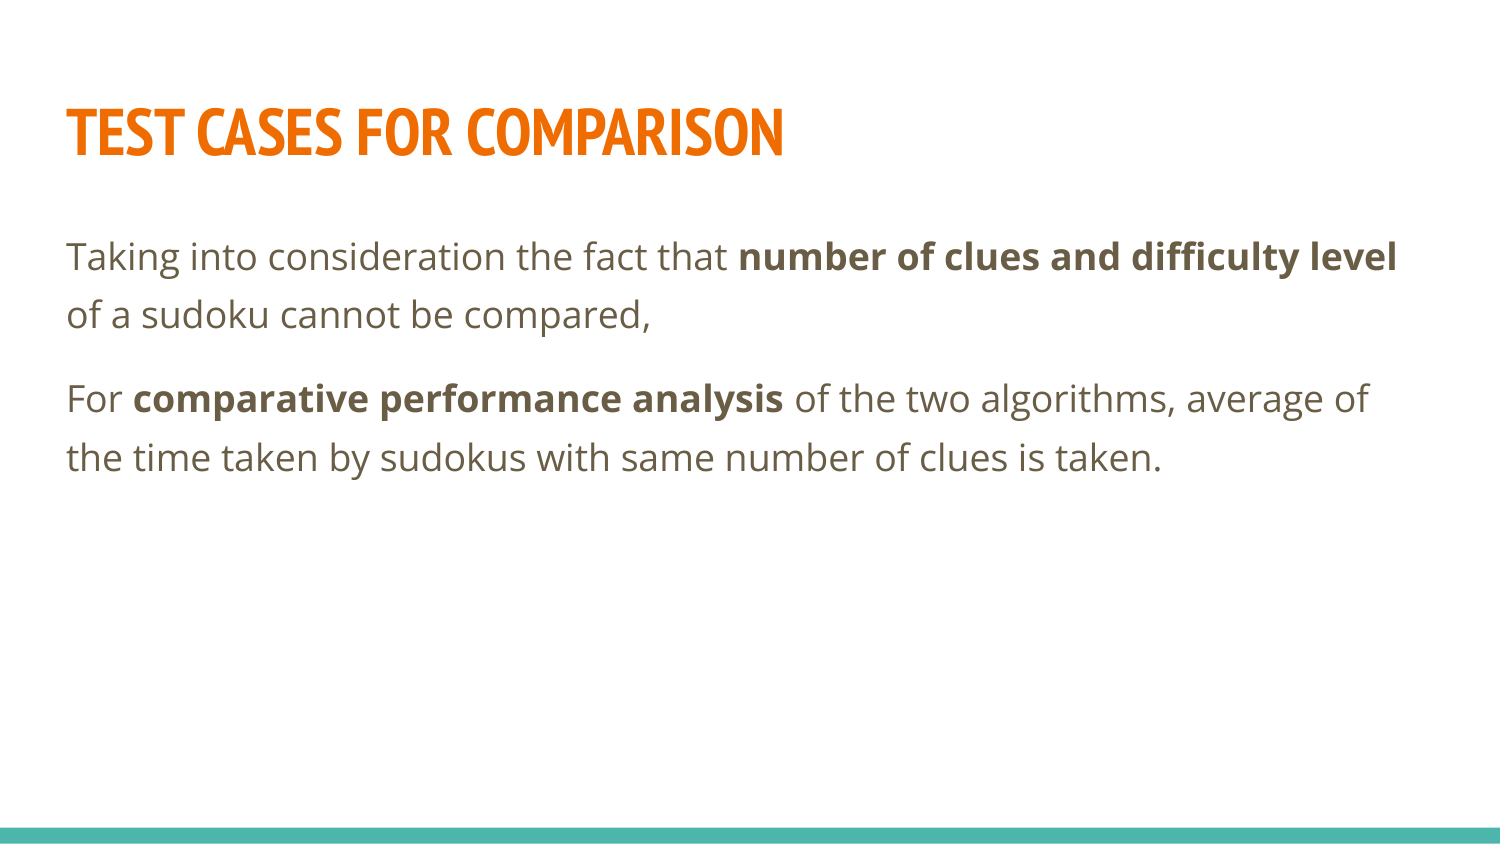

# TEST CASES FOR COMPARISON
Taking into consideration the fact that number of clues and difficulty level of a sudoku cannot be compared,
For comparative performance analysis of the two algorithms, average of the time taken by sudokus with same number of clues is taken.